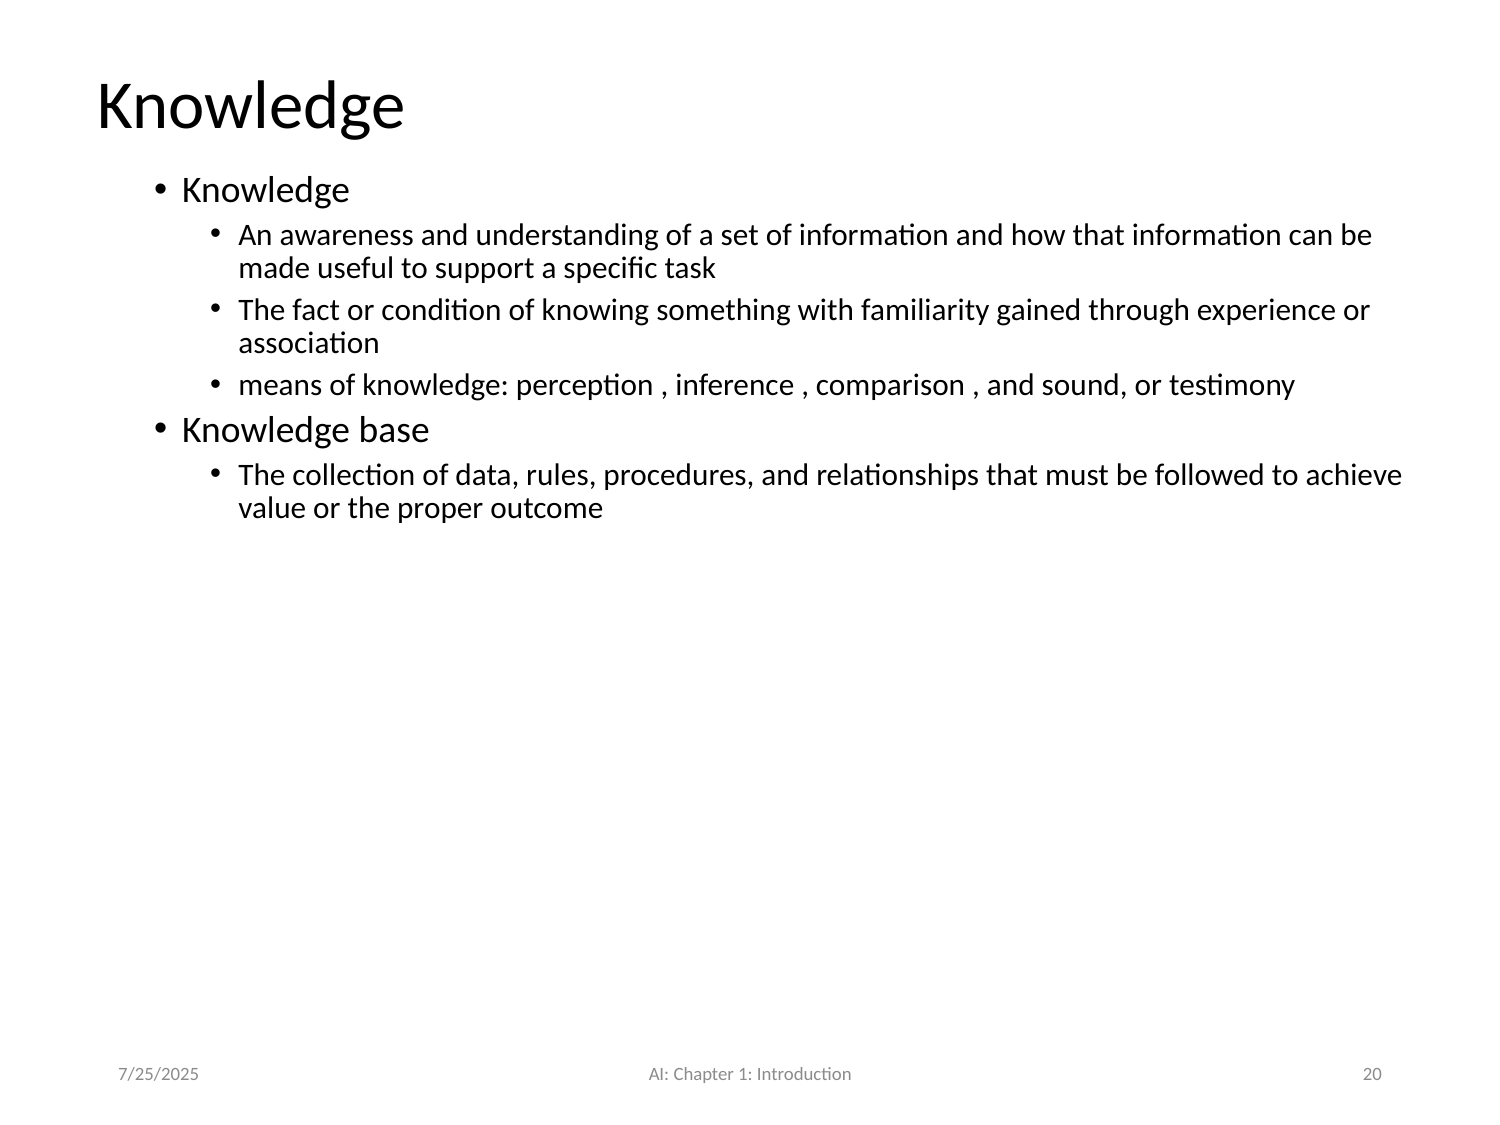

# Knowledge
Knowledge
An awareness and understanding of a set of information and how that information can be made useful to support a specific task
The fact or condition of knowing something with familiarity gained through experience or association
means of knowledge: perception , inference , comparison , and sound, or testimony
Knowledge base
The collection of data, rules, procedures, and relationships that must be followed to achieve value or the proper outcome

7/25/2025
AI: Chapter 1: Introduction
20